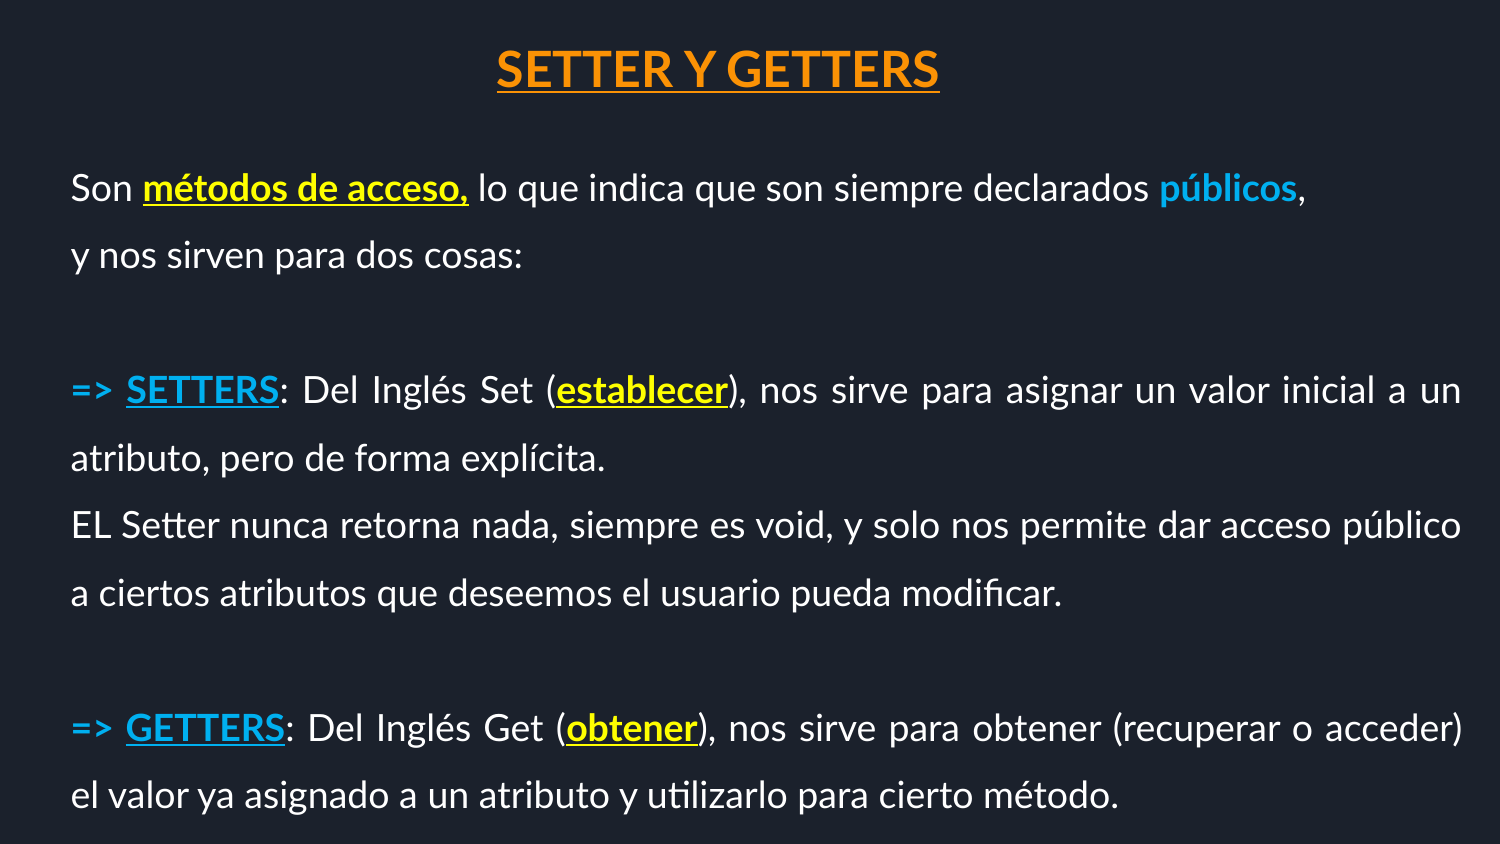

SETTER Y GETTERS
Son métodos de acceso, lo que indica que son siempre declarados públicos,
y nos sirven para dos cosas:

=> SETTERS: Del Inglés Set (establecer), nos sirve para asignar un valor inicial a un atributo, pero de forma explícita.
EL Setter nunca retorna nada, siempre es void, y solo nos permite dar acceso público a ciertos atributos que deseemos el usuario pueda modificar.

=> GETTERS: Del Inglés Get (obtener), nos sirve para obtener (recuperar o acceder) el valor ya asignado a un atributo y utilizarlo para cierto método.